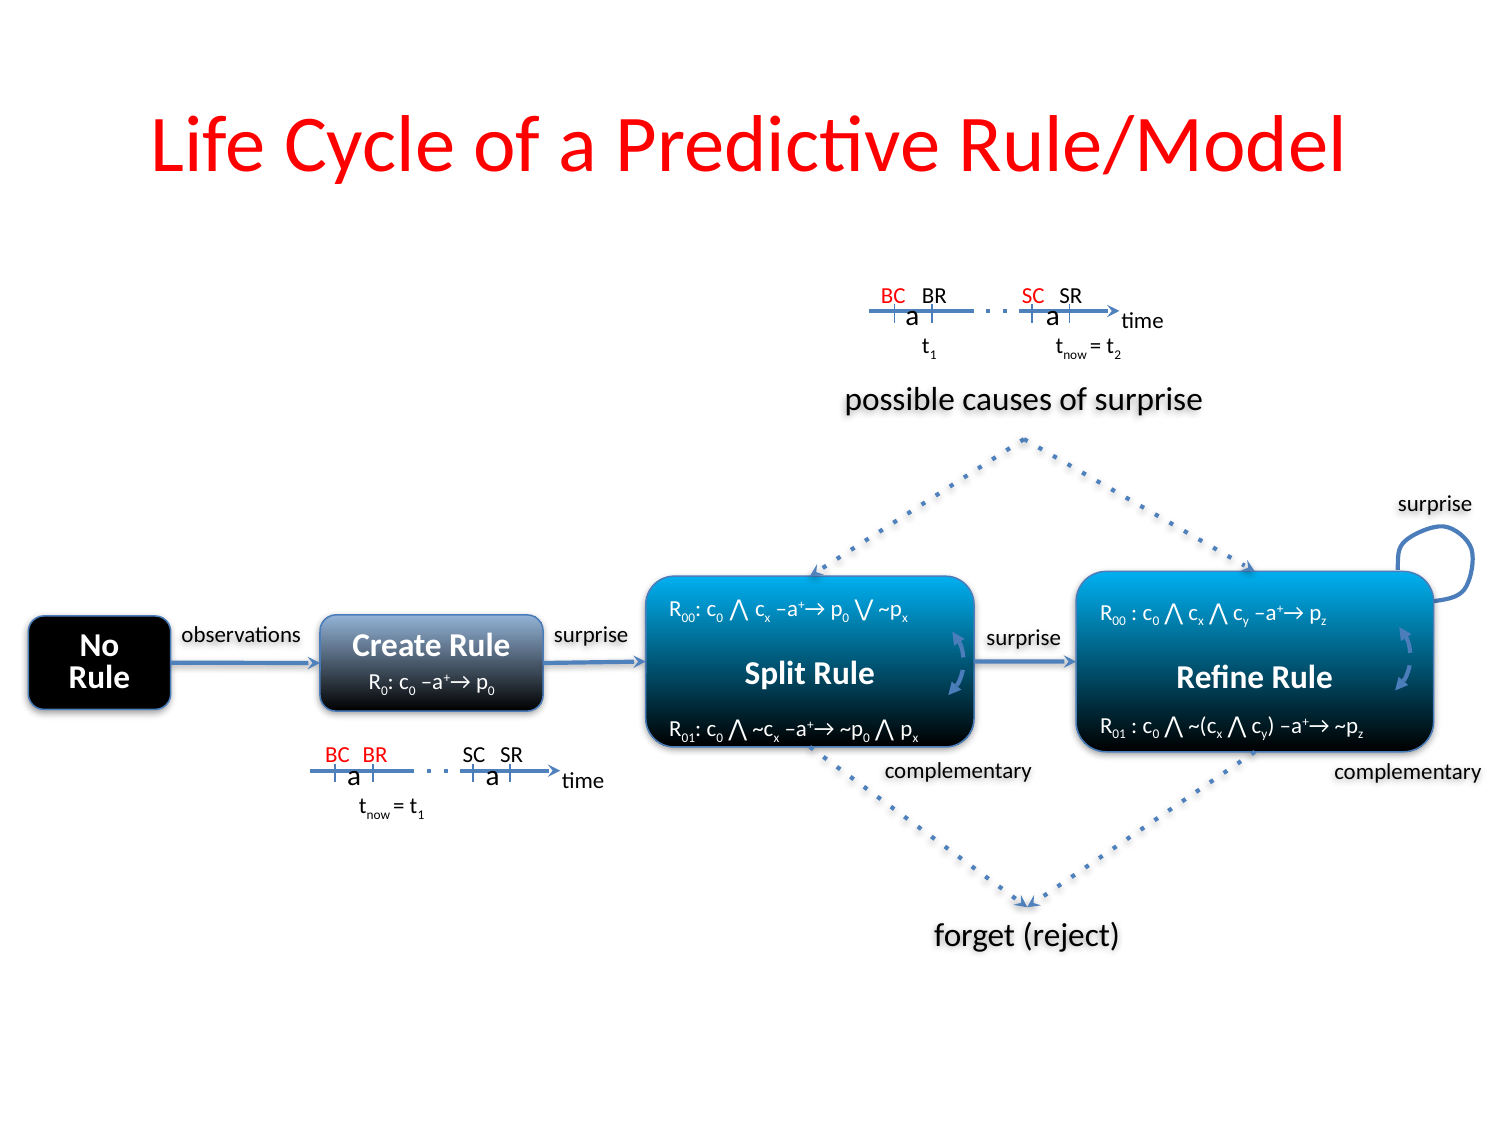

# Life Cycle of a Predictive Rule/Model
BC
BR
SC
SR
time
t1
tnow = t2
a
a
possible causes of surprise
surprise

R00 : c0 ⋀ cx ⋀ cy –a+→ pz
Refine Rule
R01 : c0 ⋀ ~(cx ⋀ cy) –a+→ ~pz
R00: c0 ⋀ cx –a+→ p0 ⋁ ~px
Split Rule
R01: c0 ⋀ ~cx –a+→ ~p0 ⋀ px
surprise
observations
surprise

Create Rule
R0: c0 –a+→ p0
No Rule

complementary
complementary
BC
BR
SC
SR
time
tnow = t1

a
a
forget (reject)